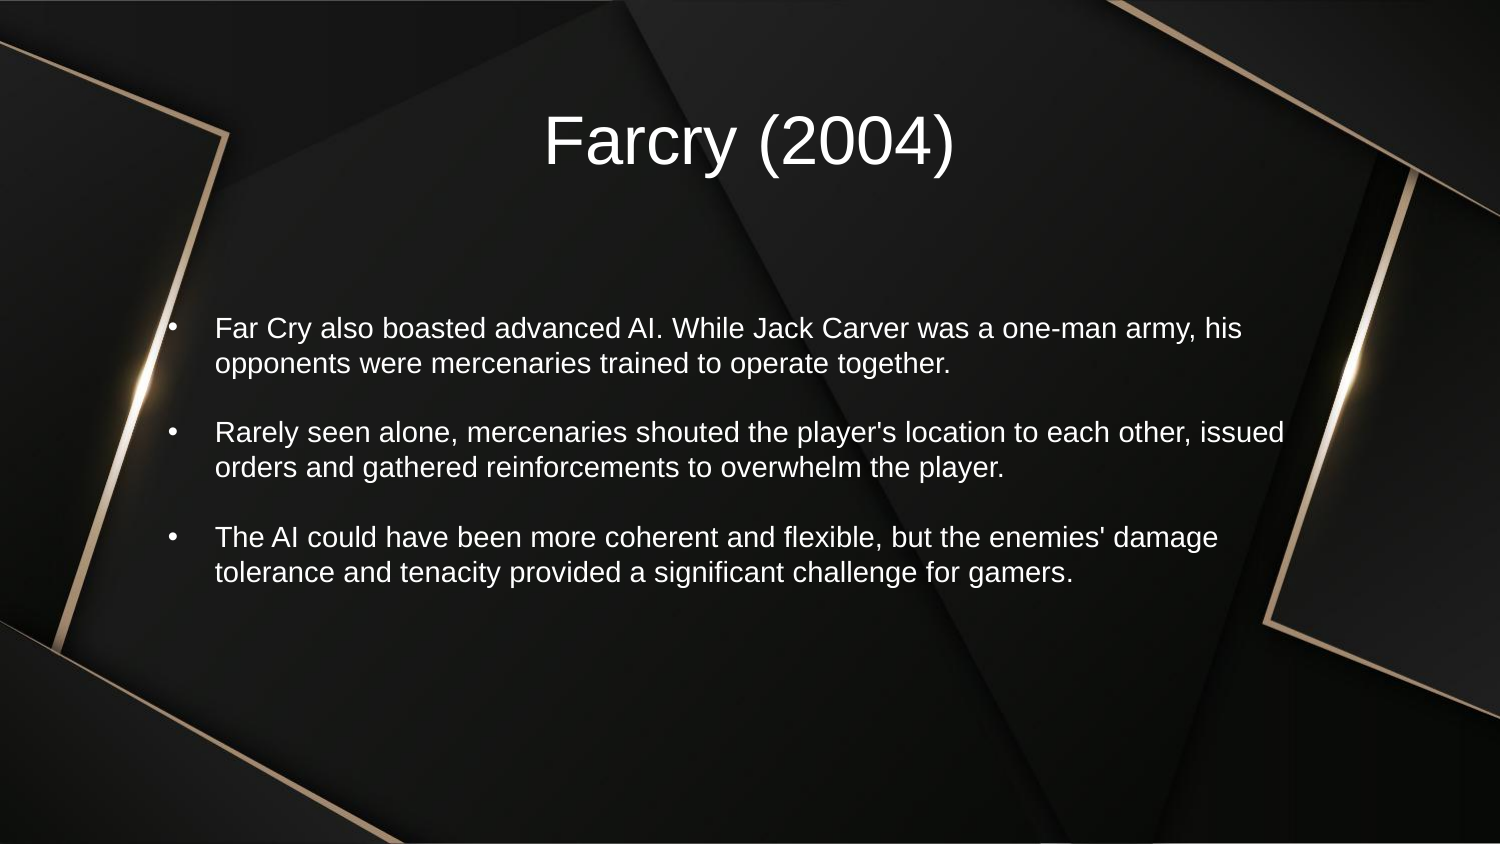

Farcry (2004)
Far Cry also boasted advanced AI. While Jack Carver was a one-man army, his opponents were mercenaries trained to operate together.

Rarely seen alone, mercenaries shouted the player's location to each other, issued orders and gathered reinforcements to overwhelm the player.

The AI could have been more coherent and flexible, but the enemies' damage tolerance and tenacity provided a significant challenge for gamers.